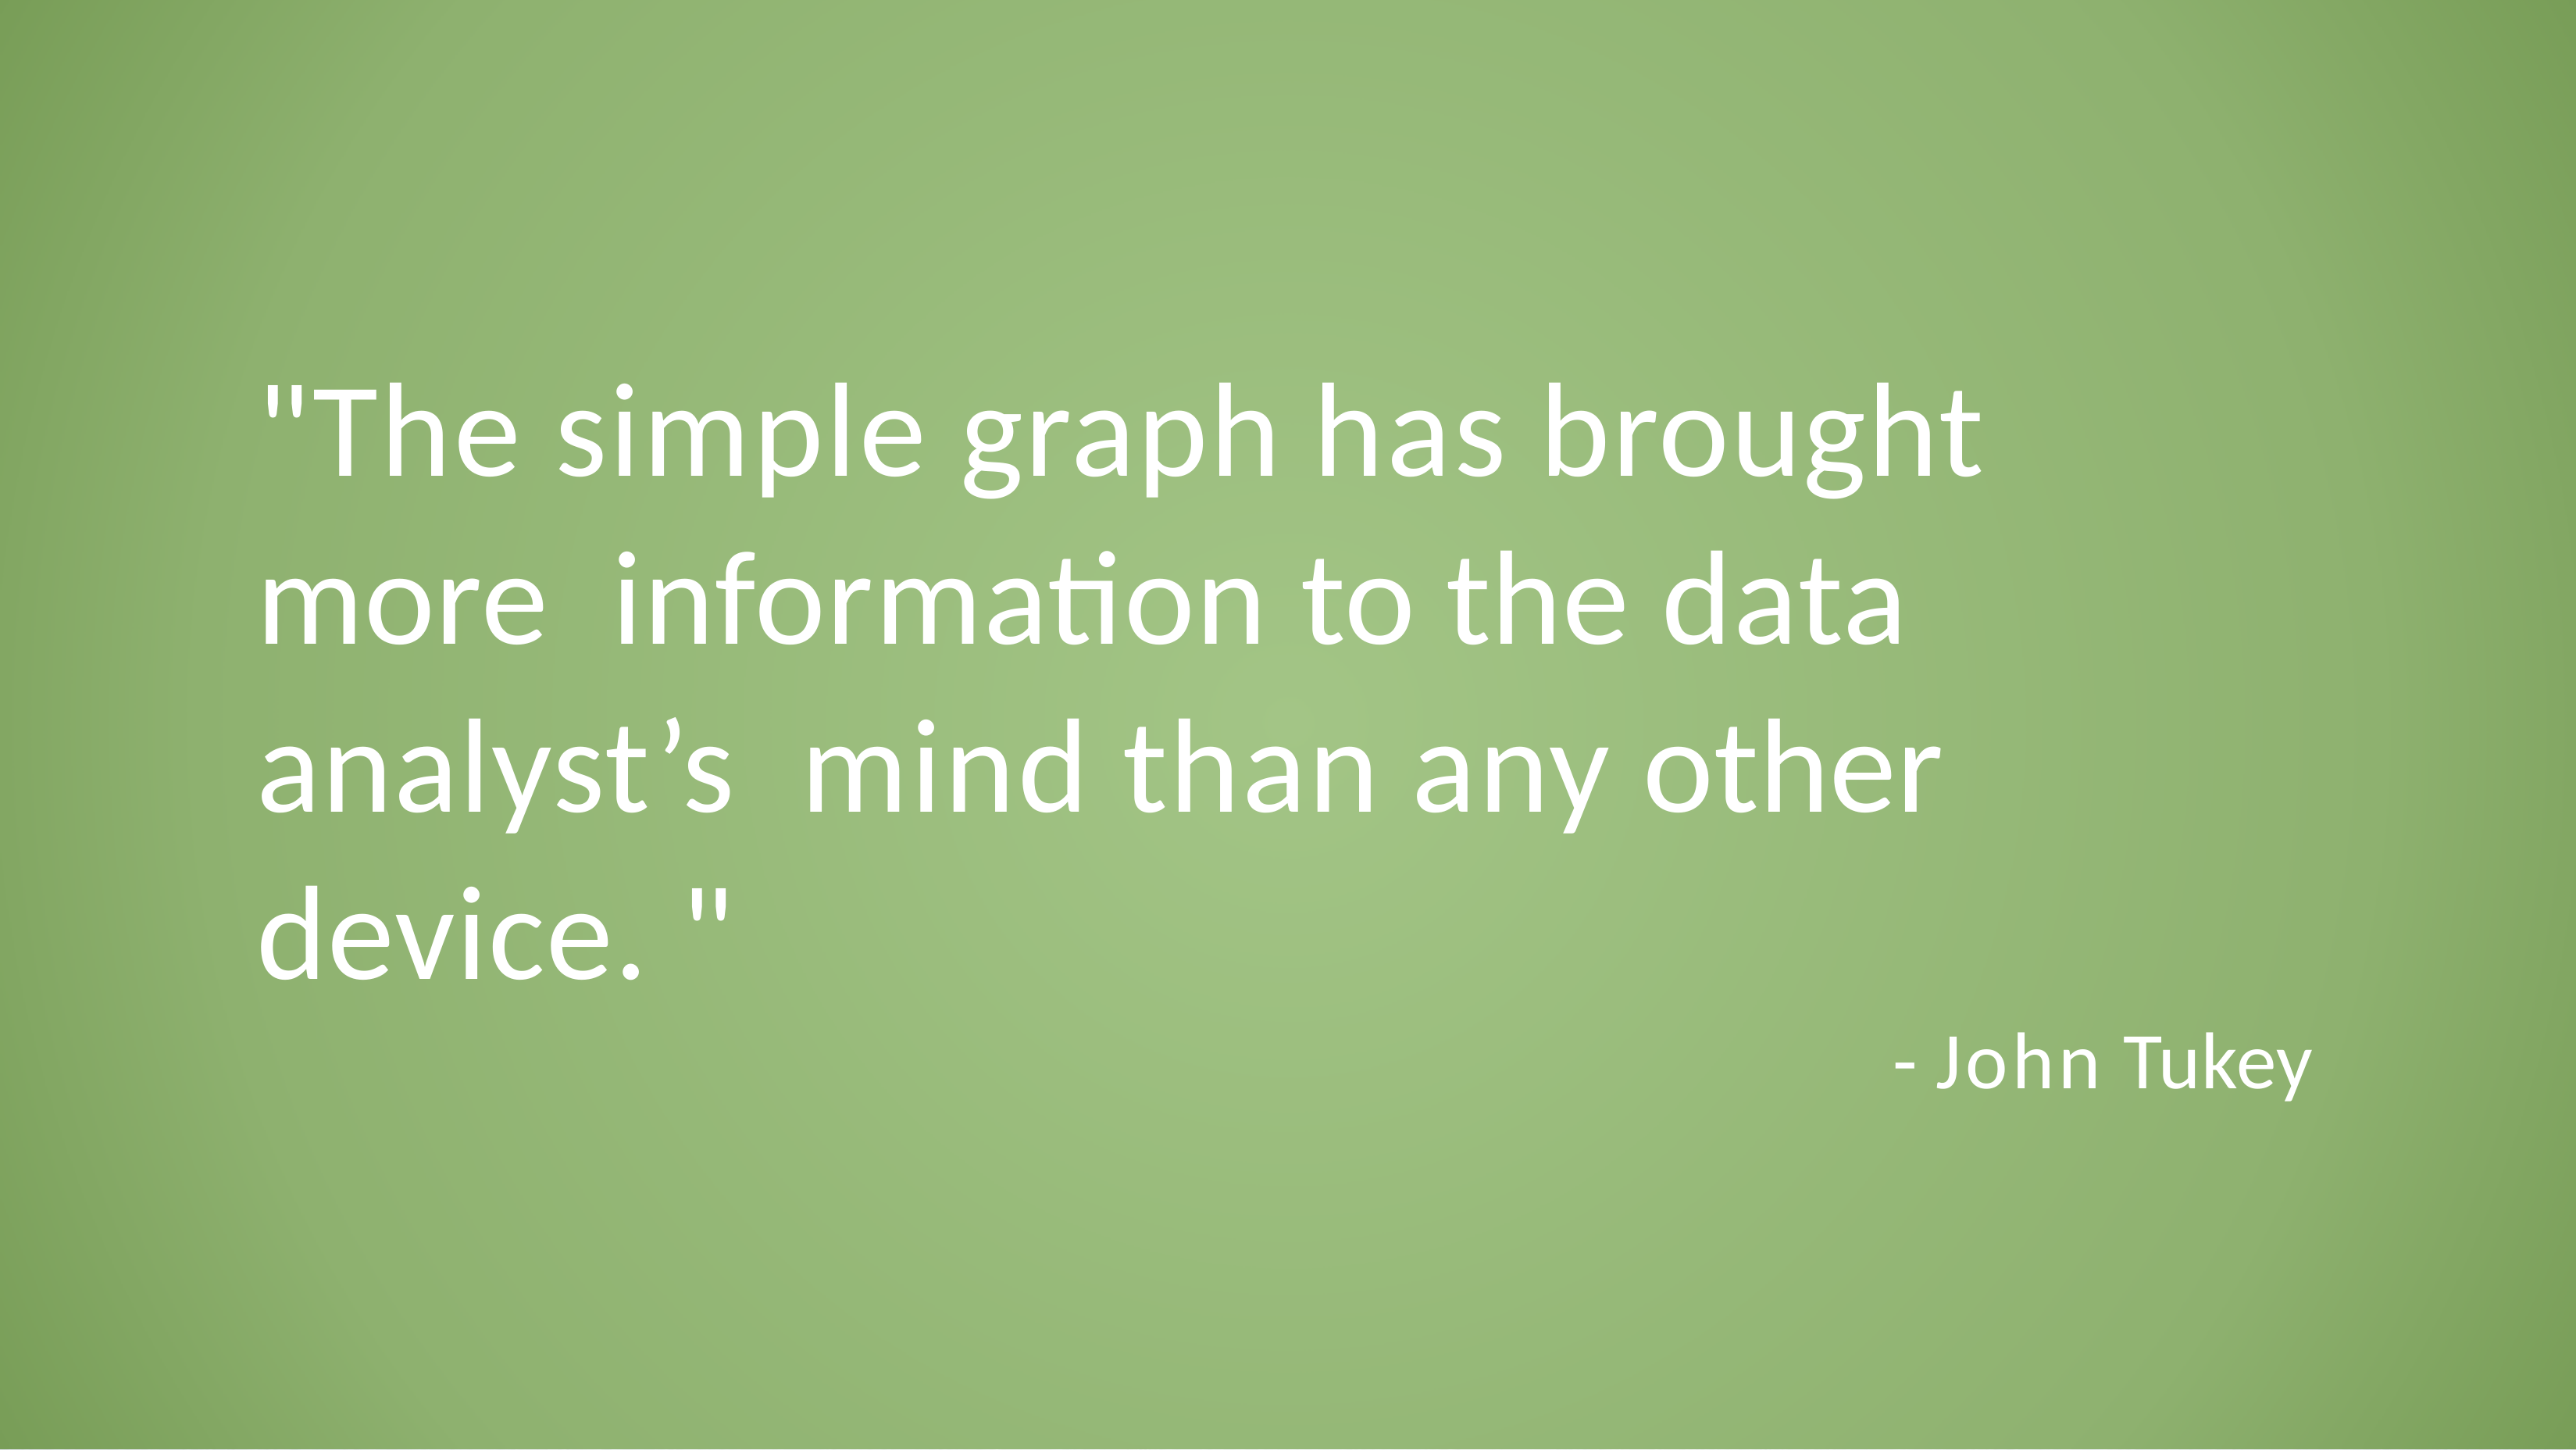

"The simple graph has brought more  information to the data analyst’s  mind than any other device. "
- John Tukey